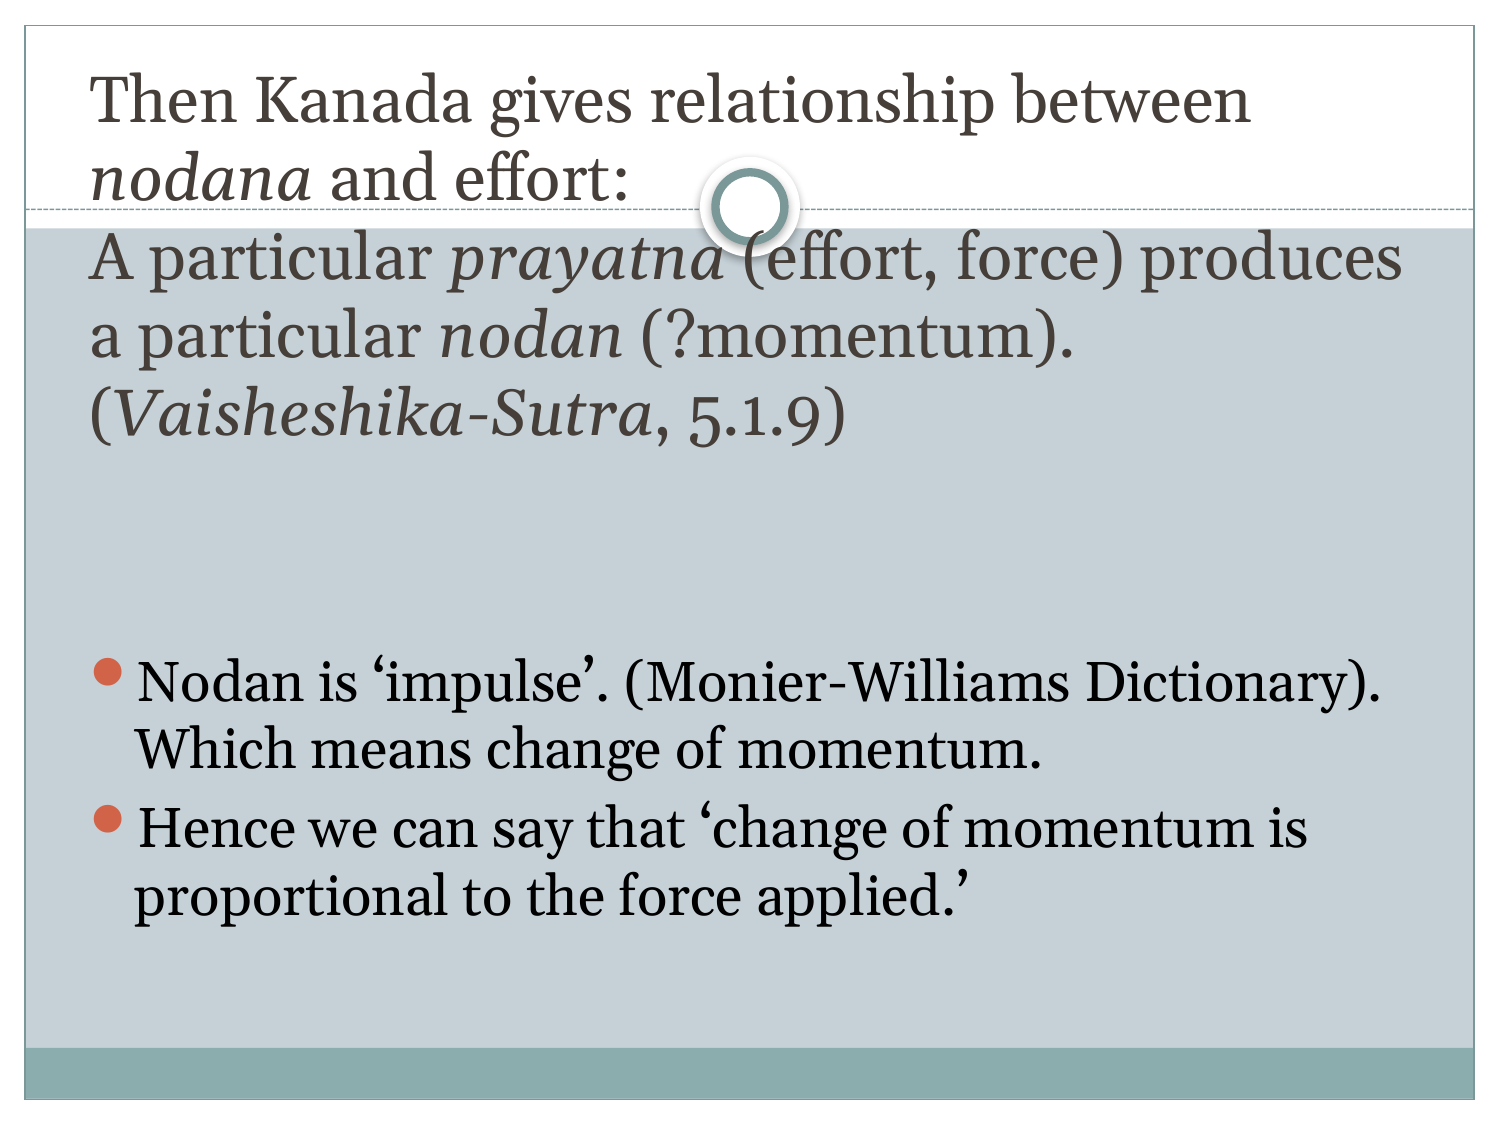

# Then Kanada gives relationship between nodana and effort: A particular prayatna (effort, force) produces a particular nodan (?momentum). (Vaisheshika-Sutra, 5.1.9)
Nodan is ‘impulse’. (Monier-Williams Dictionary). Which means change of momentum.
Hence we can say that ‘change of momentum is proportional to the force applied.’